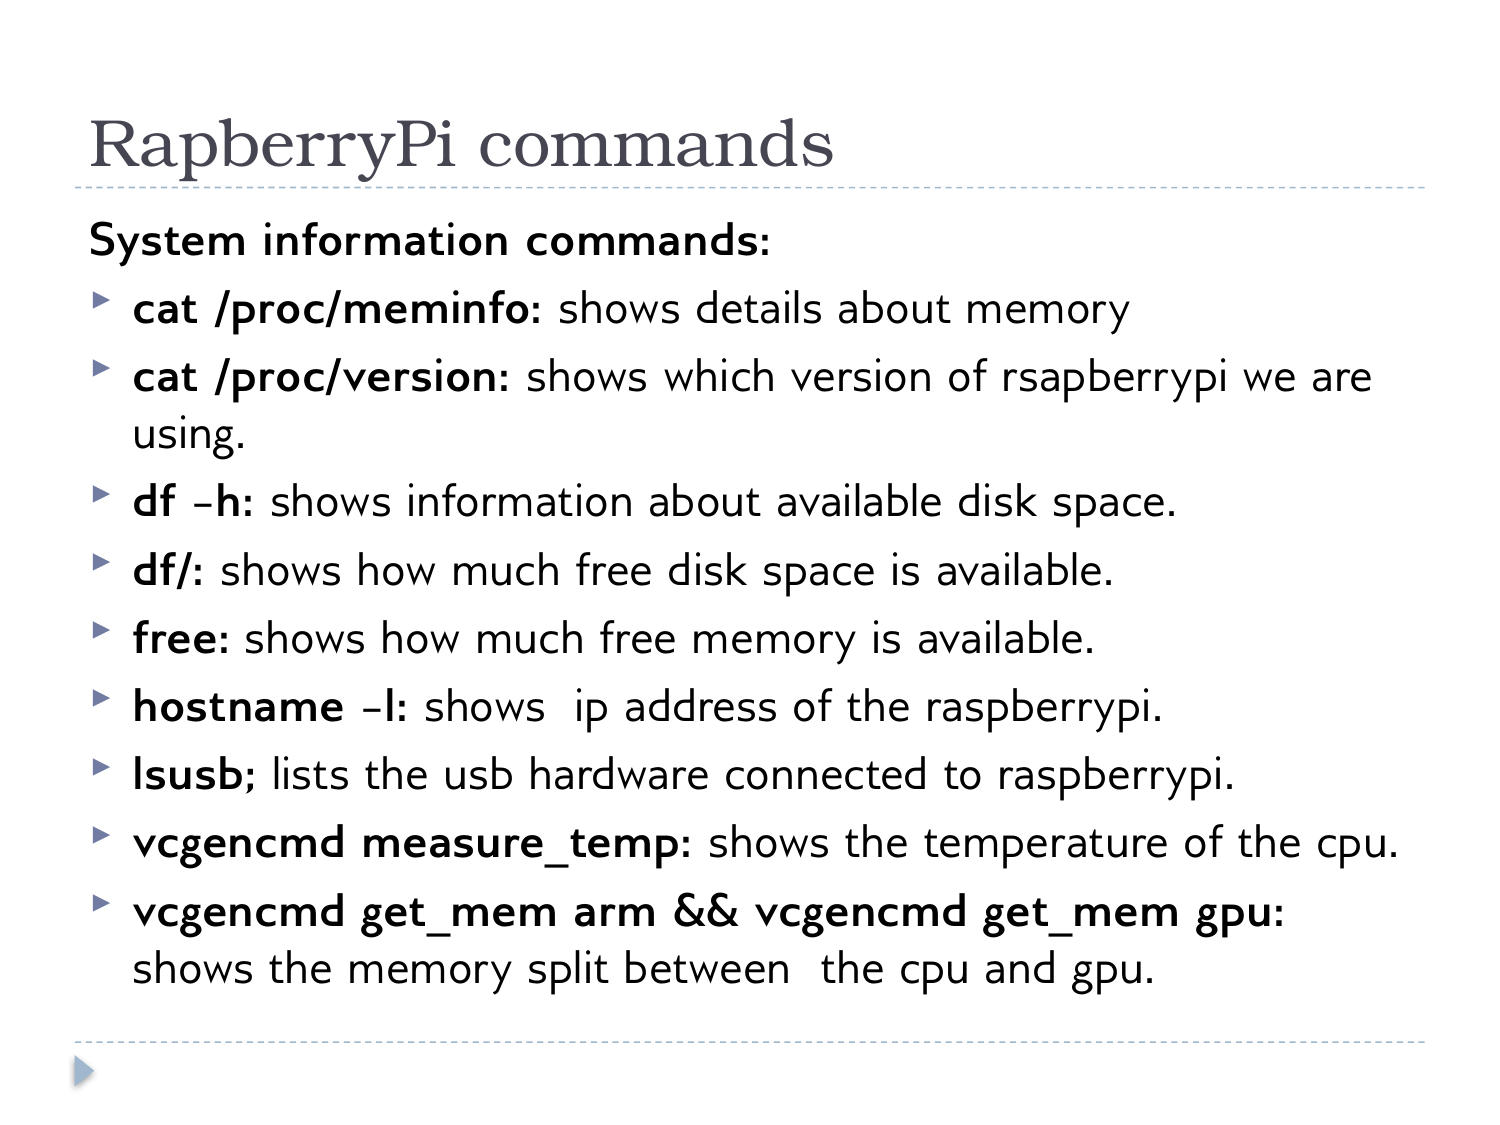

# RapberryPi commands
System information commands:
cat /proc/meminfo: shows details about memory
cat /proc/version: shows which version of rsapberrypi we are using.
df –h: shows information about available disk space.
df/: shows how much free disk space is available.
free: shows how much free memory is available.
hostname –l: shows  ip address of the raspberrypi.
lsusb; lists the usb hardware connected to raspberrypi.
vcgencmd measure_temp: shows the temperature of the cpu.
vcgencmd get_mem arm && vcgencmd get_mem gpu: shows the memory split between  the cpu and gpu.